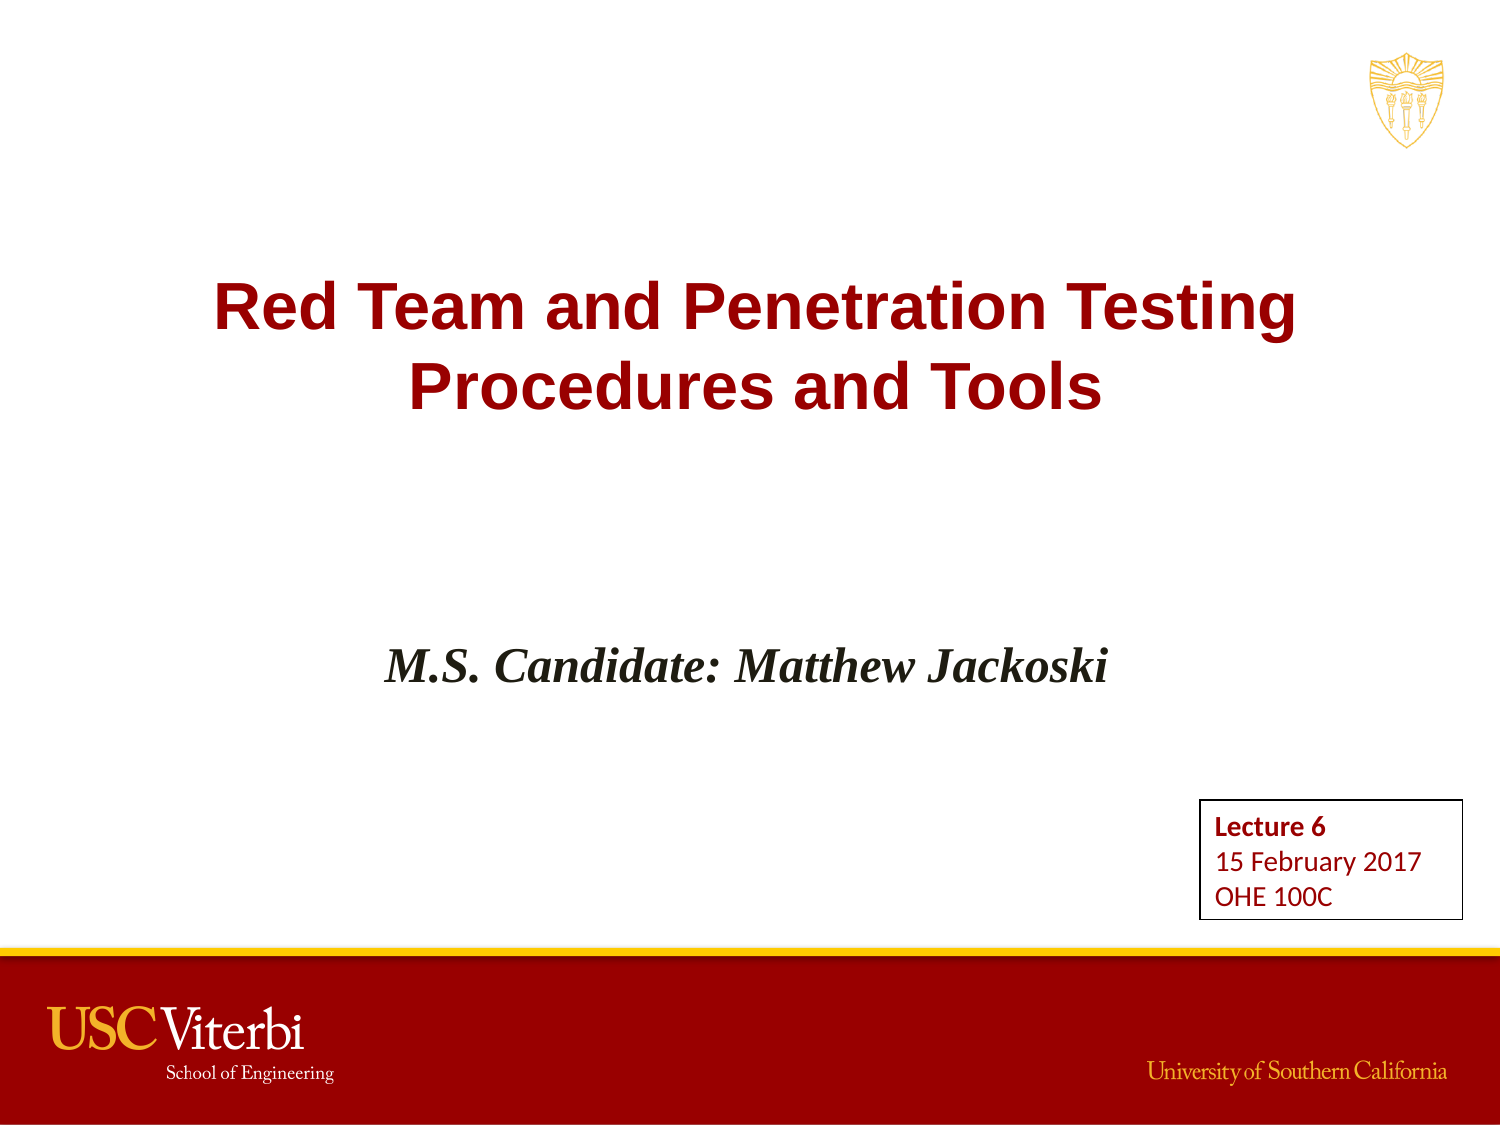

Red Team and Penetration Testing Procedures and Tools
M.S. Candidate: Matthew Jackoski
Lecture 6
15 February 2017
OHE 100C